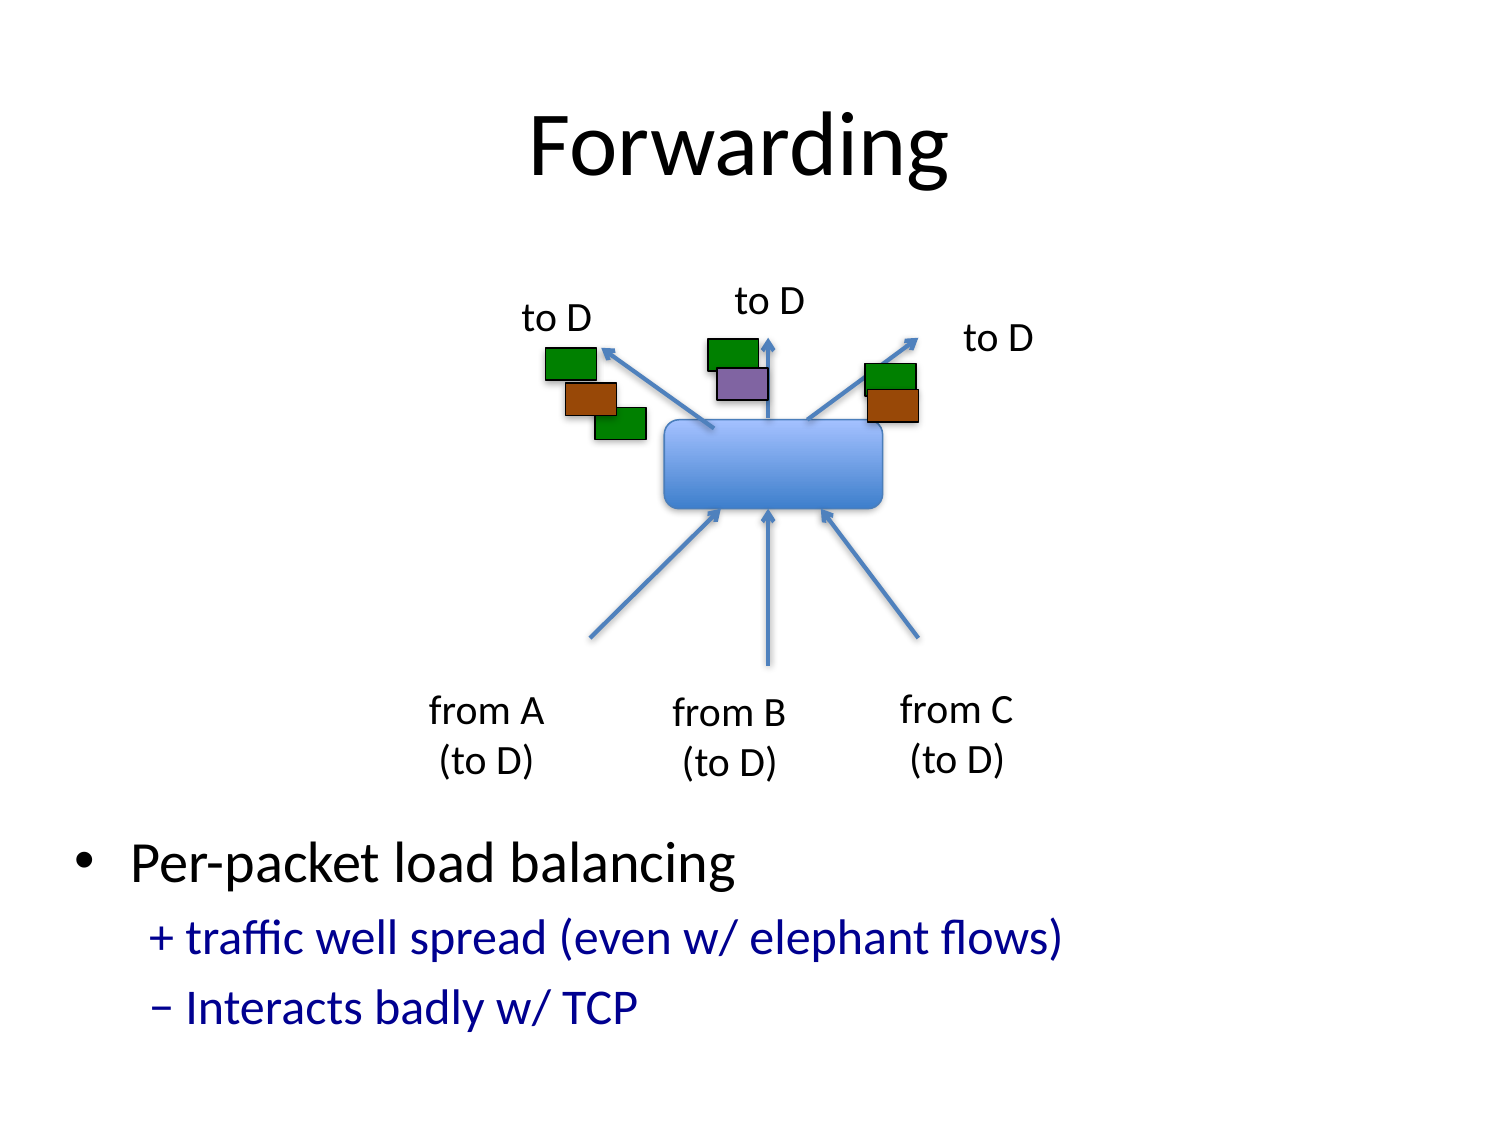

# Forwarding
to D
to D
to D

from C
 (to D)
from A
 (to D)
from B
 (to D)
Per-packet load balancing
+ traffic well spread (even w/ elephant flows)
− Interacts badly w/ TCP